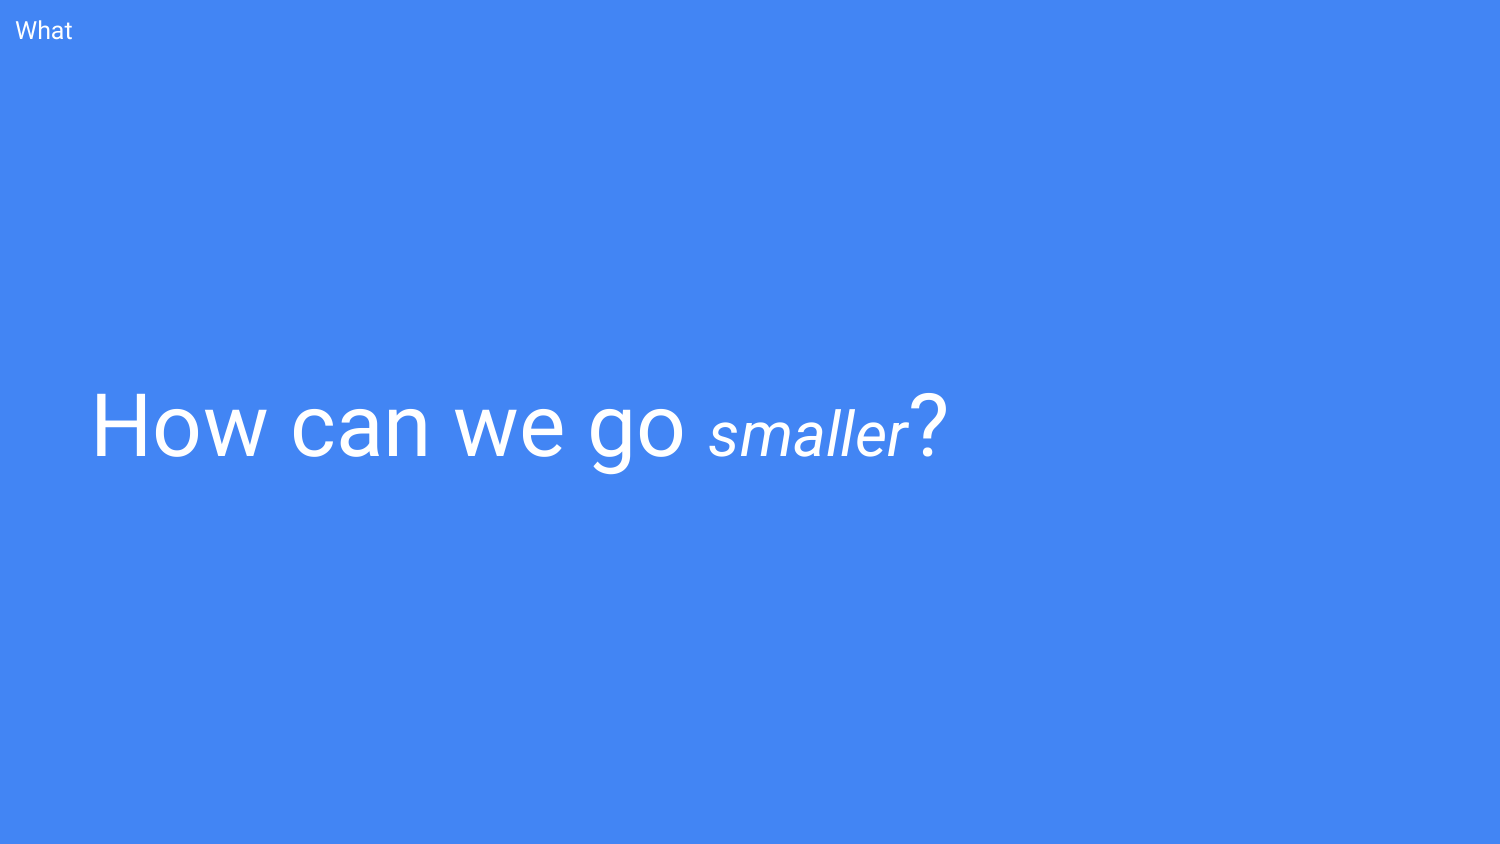

What
# How can we go smaller?